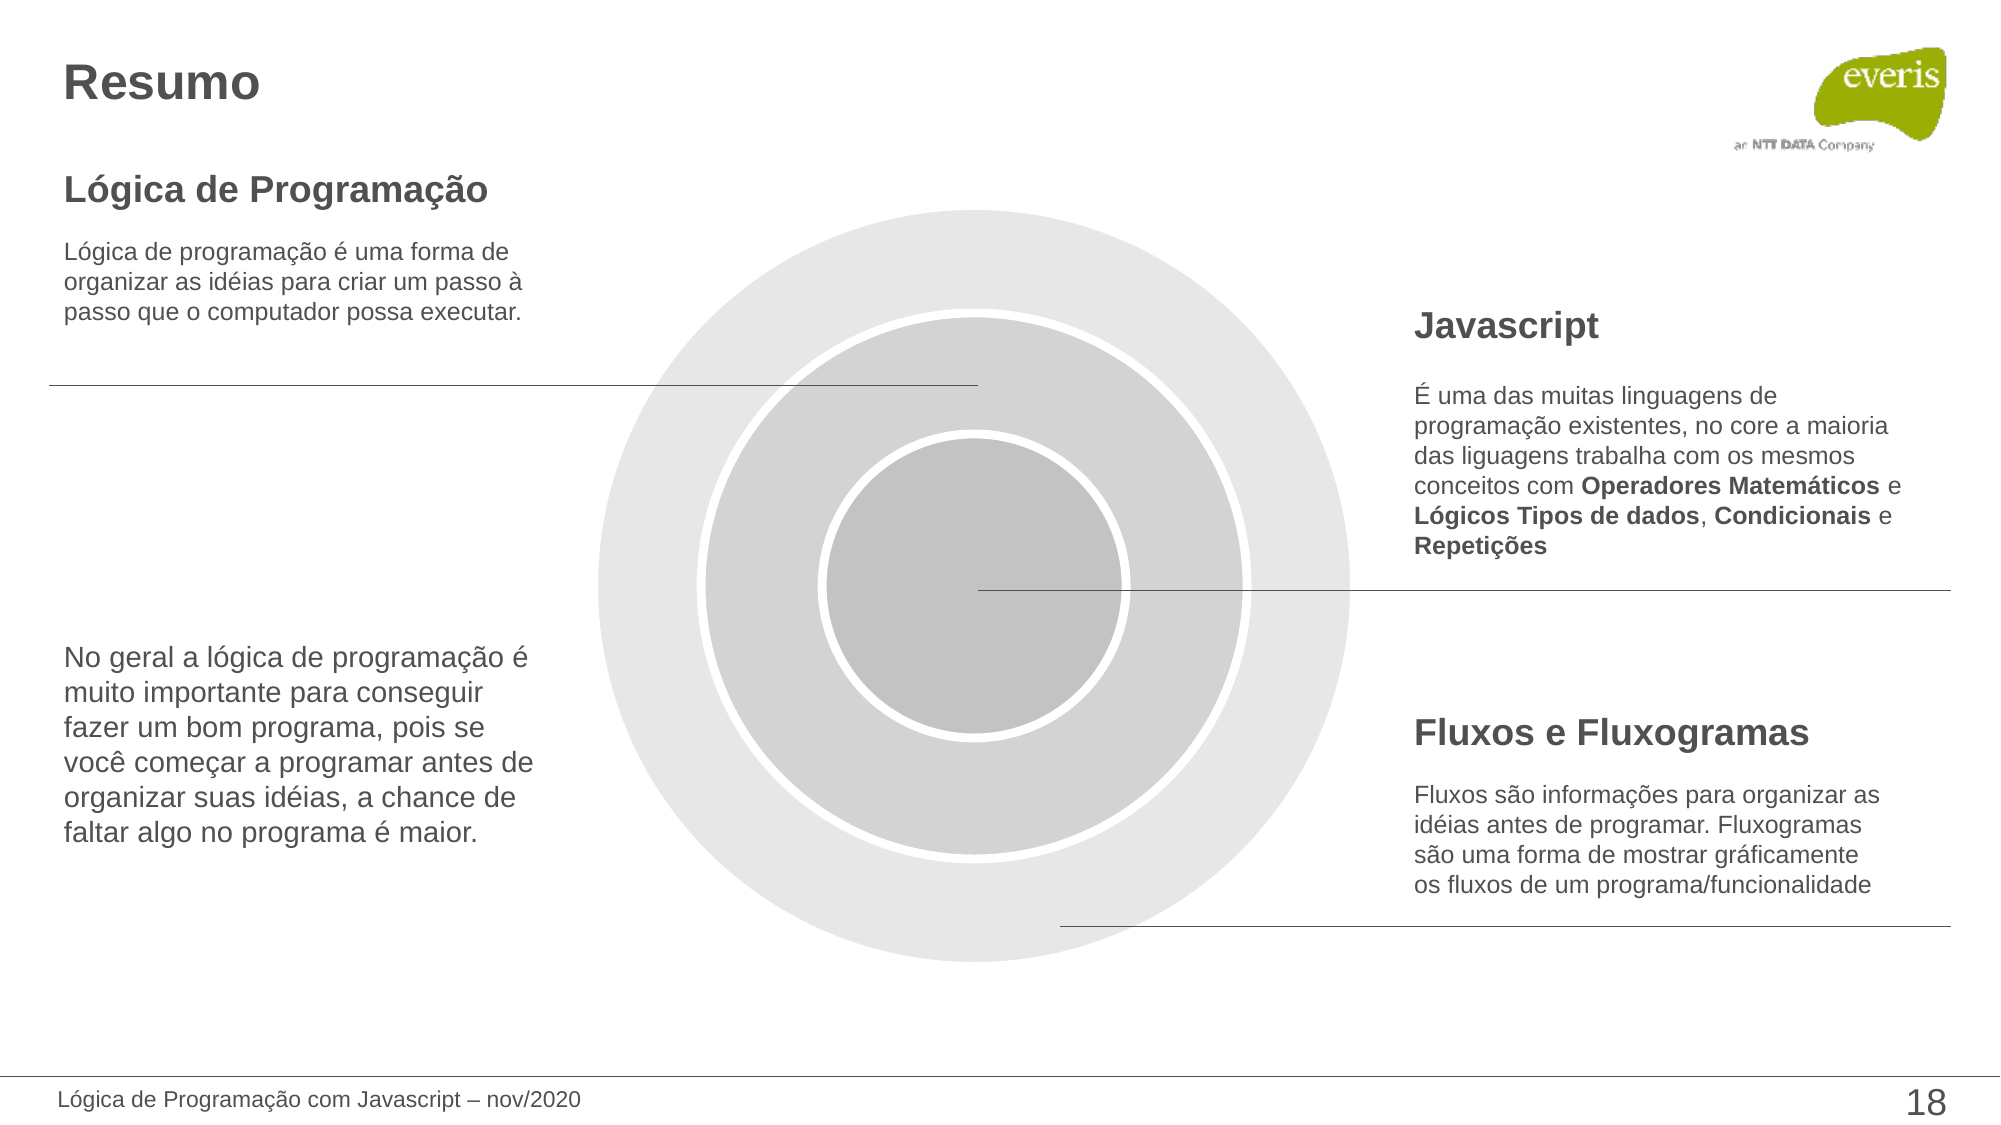

Resumo

Lógica de Programação

Lógica de programação é uma forma de organizar as idéias para criar um passo à passo que o computador possa executar.
Javascript
É uma das muitas linguagens de programação existentes, no core a maioria das liguagens trabalha com os mesmos conceitos com Operadores Matemáticos e Lógicos Tipos de dados, Condicionais e Repetições

No geral a lógica de programação é muito importante para conseguir fazer um bom programa, pois se você começar a programar antes de organizar suas idéias, a chance de faltar algo no programa é maior.
Fluxos e Fluxogramas

Fluxos são informações para organizar as idéias antes de programar. Fluxogramas são uma forma de mostrar gráficamente os fluxos de um programa/funcionalidade

18